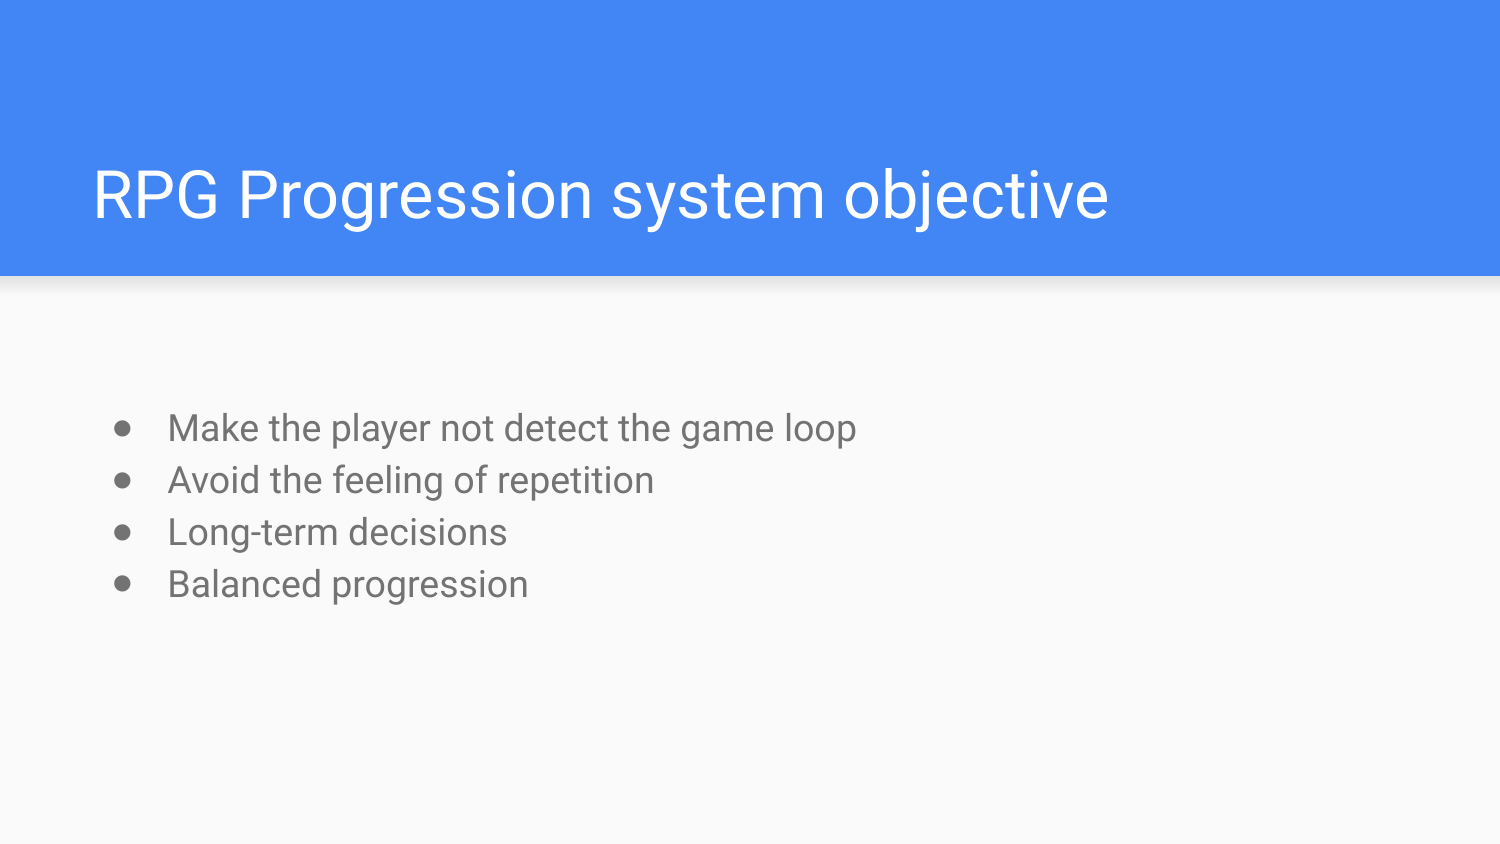

# RPG Progression system objective
Make the player not detect the game loop
Avoid the feeling of repetition
Long-term decisions
Balanced progression